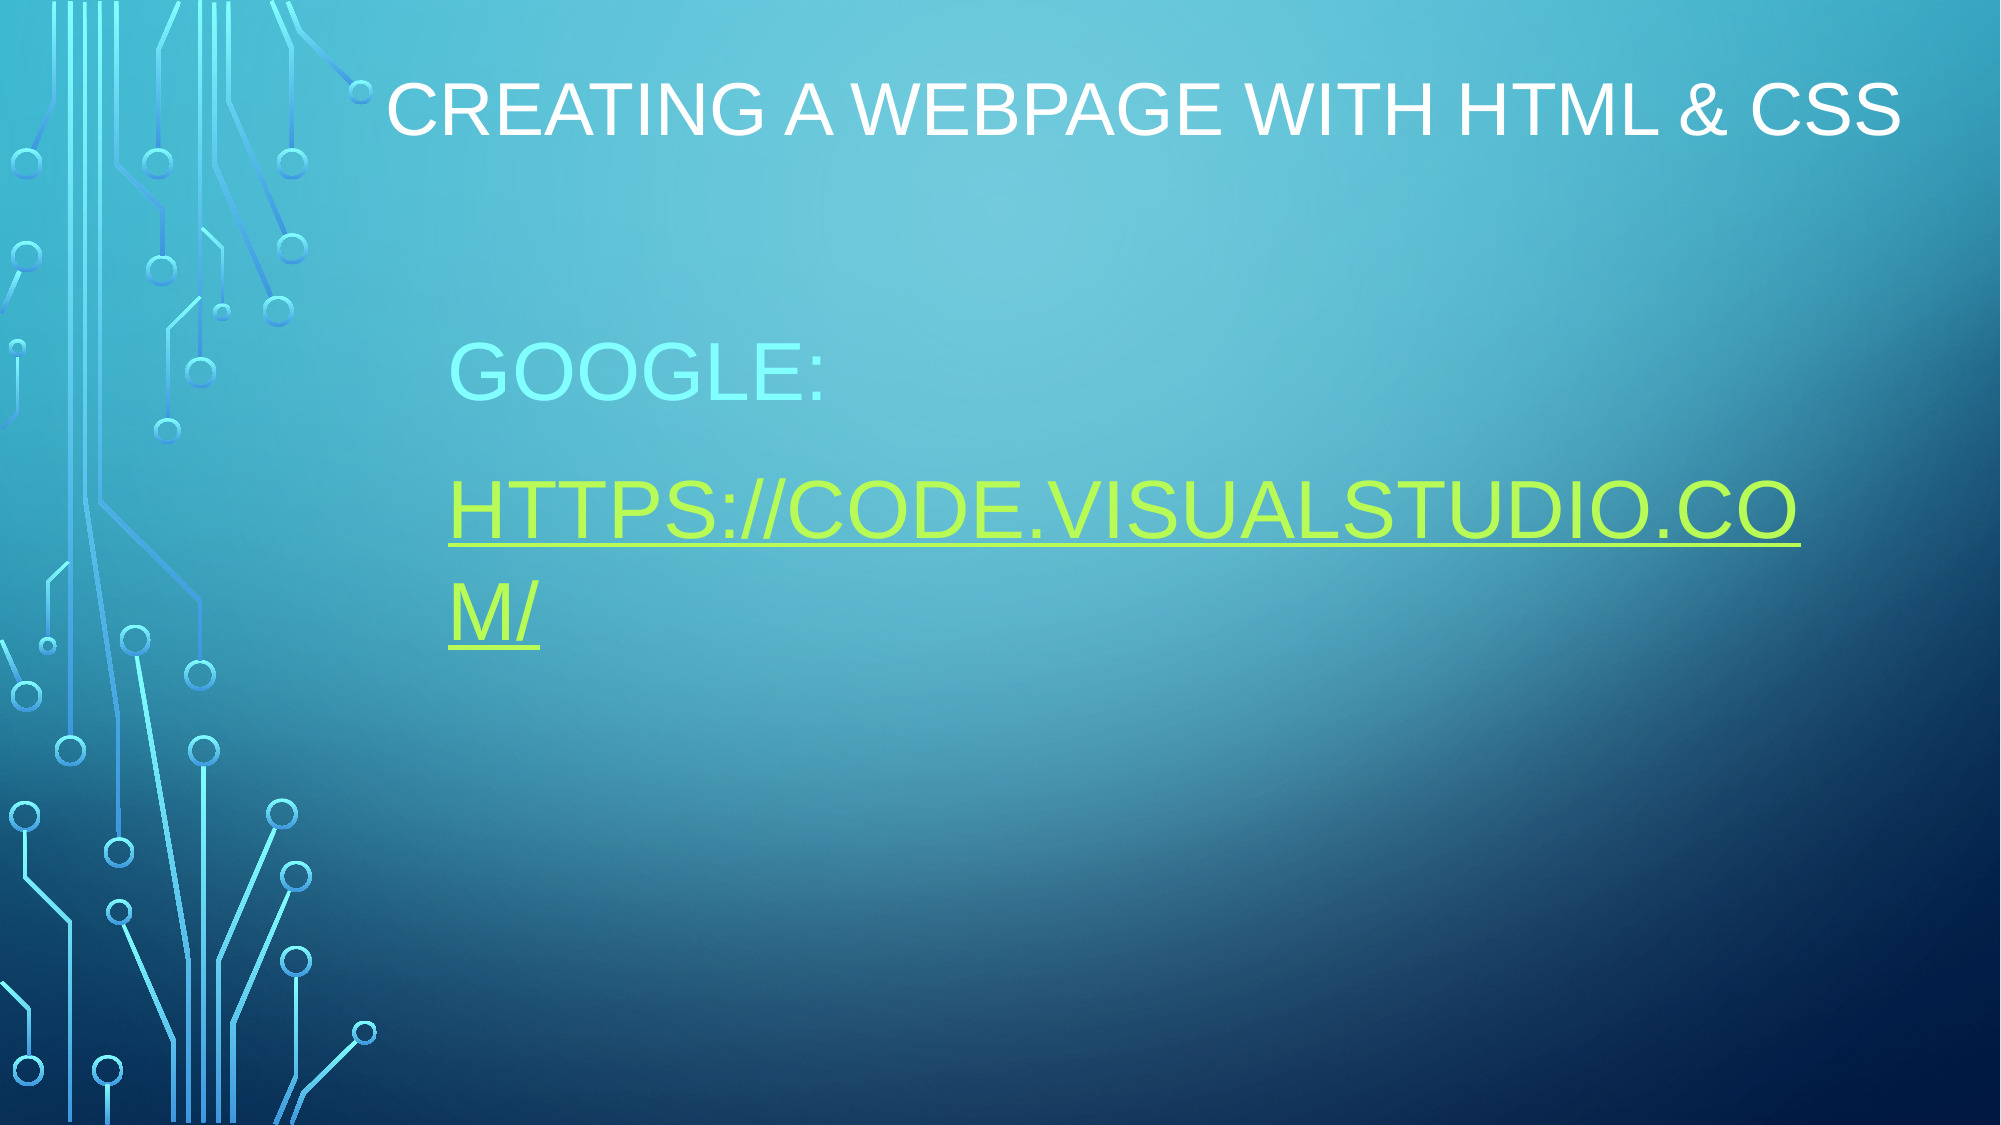

# CREATING A WEBPAGE WITH html & CSS
Google:
https://code.visualstudio.com/